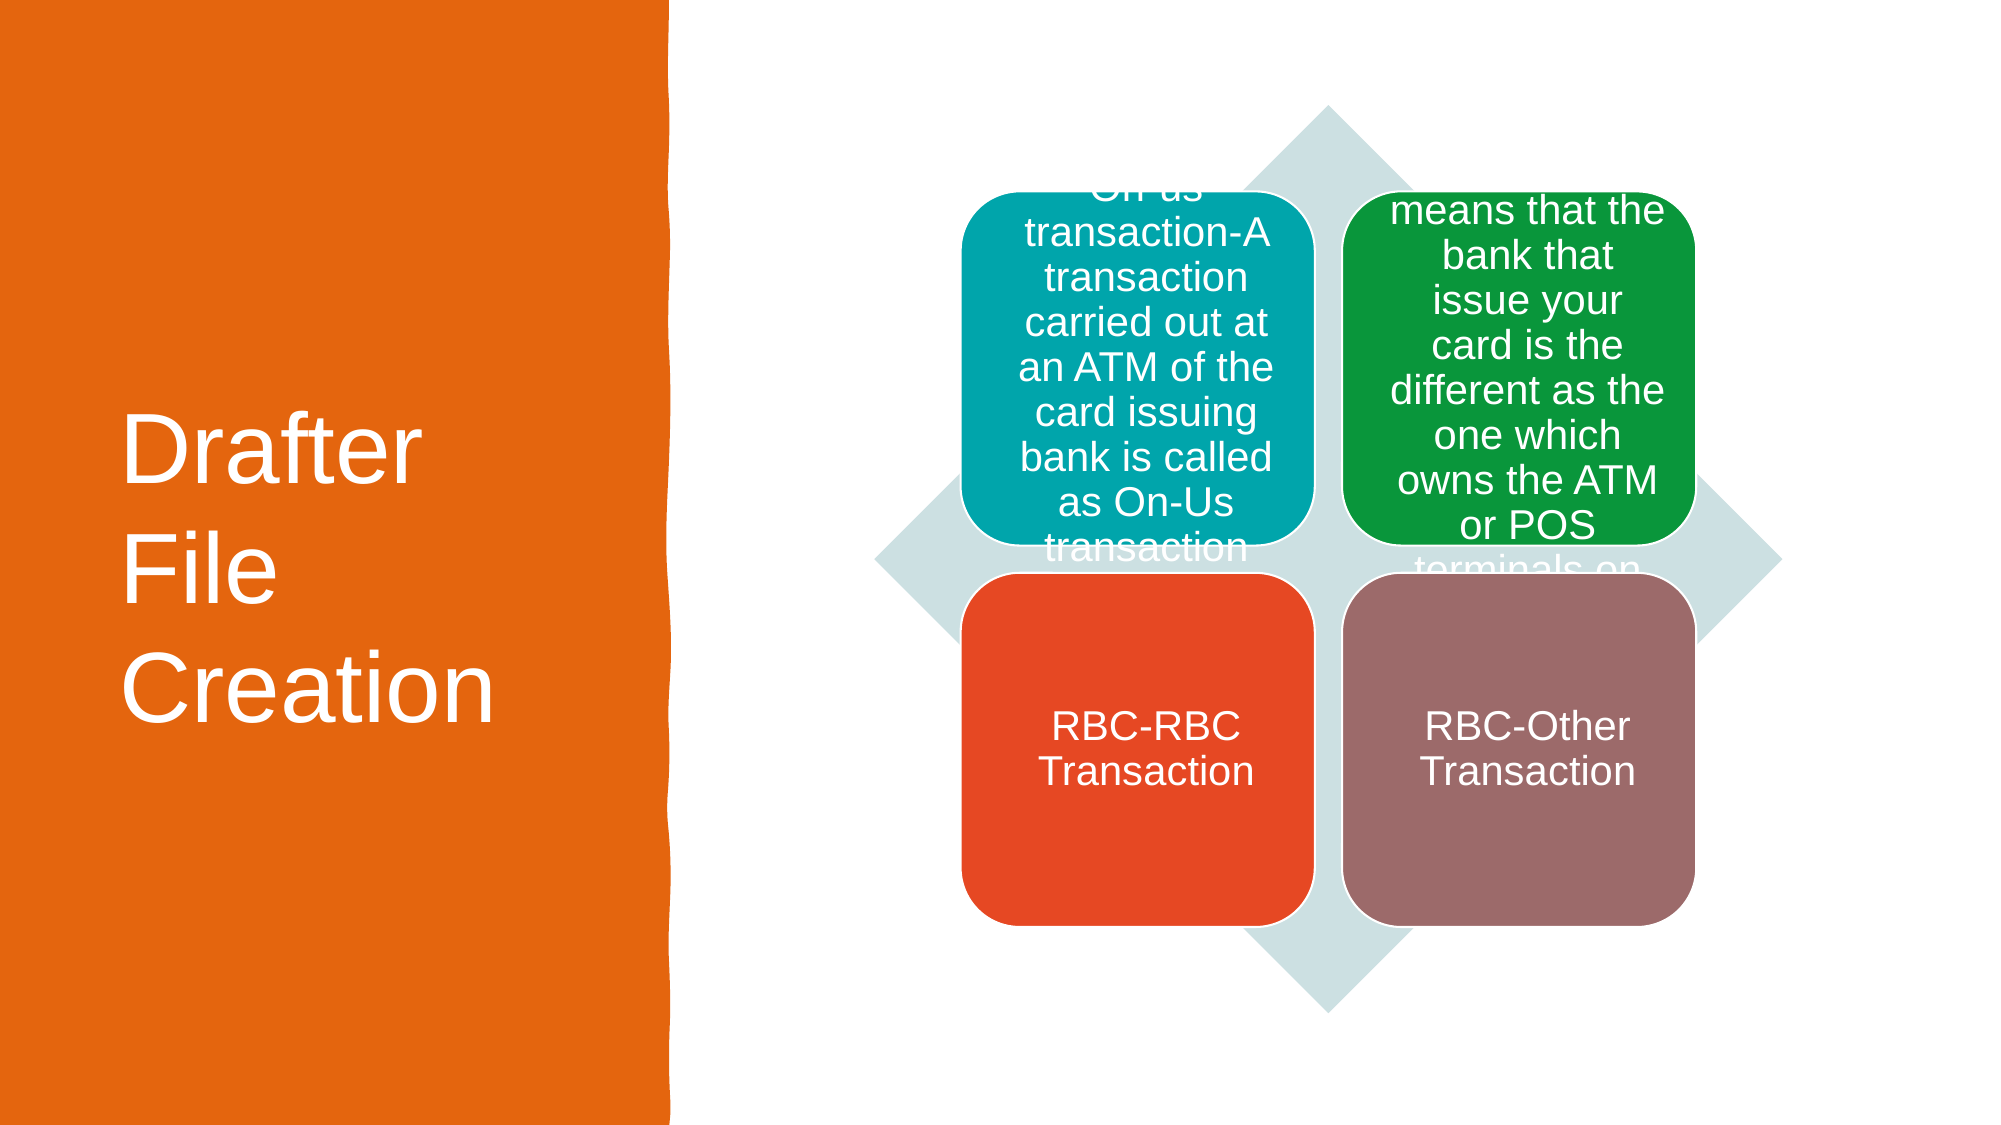

On-us transaction-A transaction carried out at an ATM of the card issuing bank is called as On-Us transaction
Off-us transaction-off-us txn means that the bank that issue your card is the different as the one which owns the ATM or POS terminals on which you made txn
RBC-RBC Transaction
RBC-Other Transaction
# Drafter File Creation